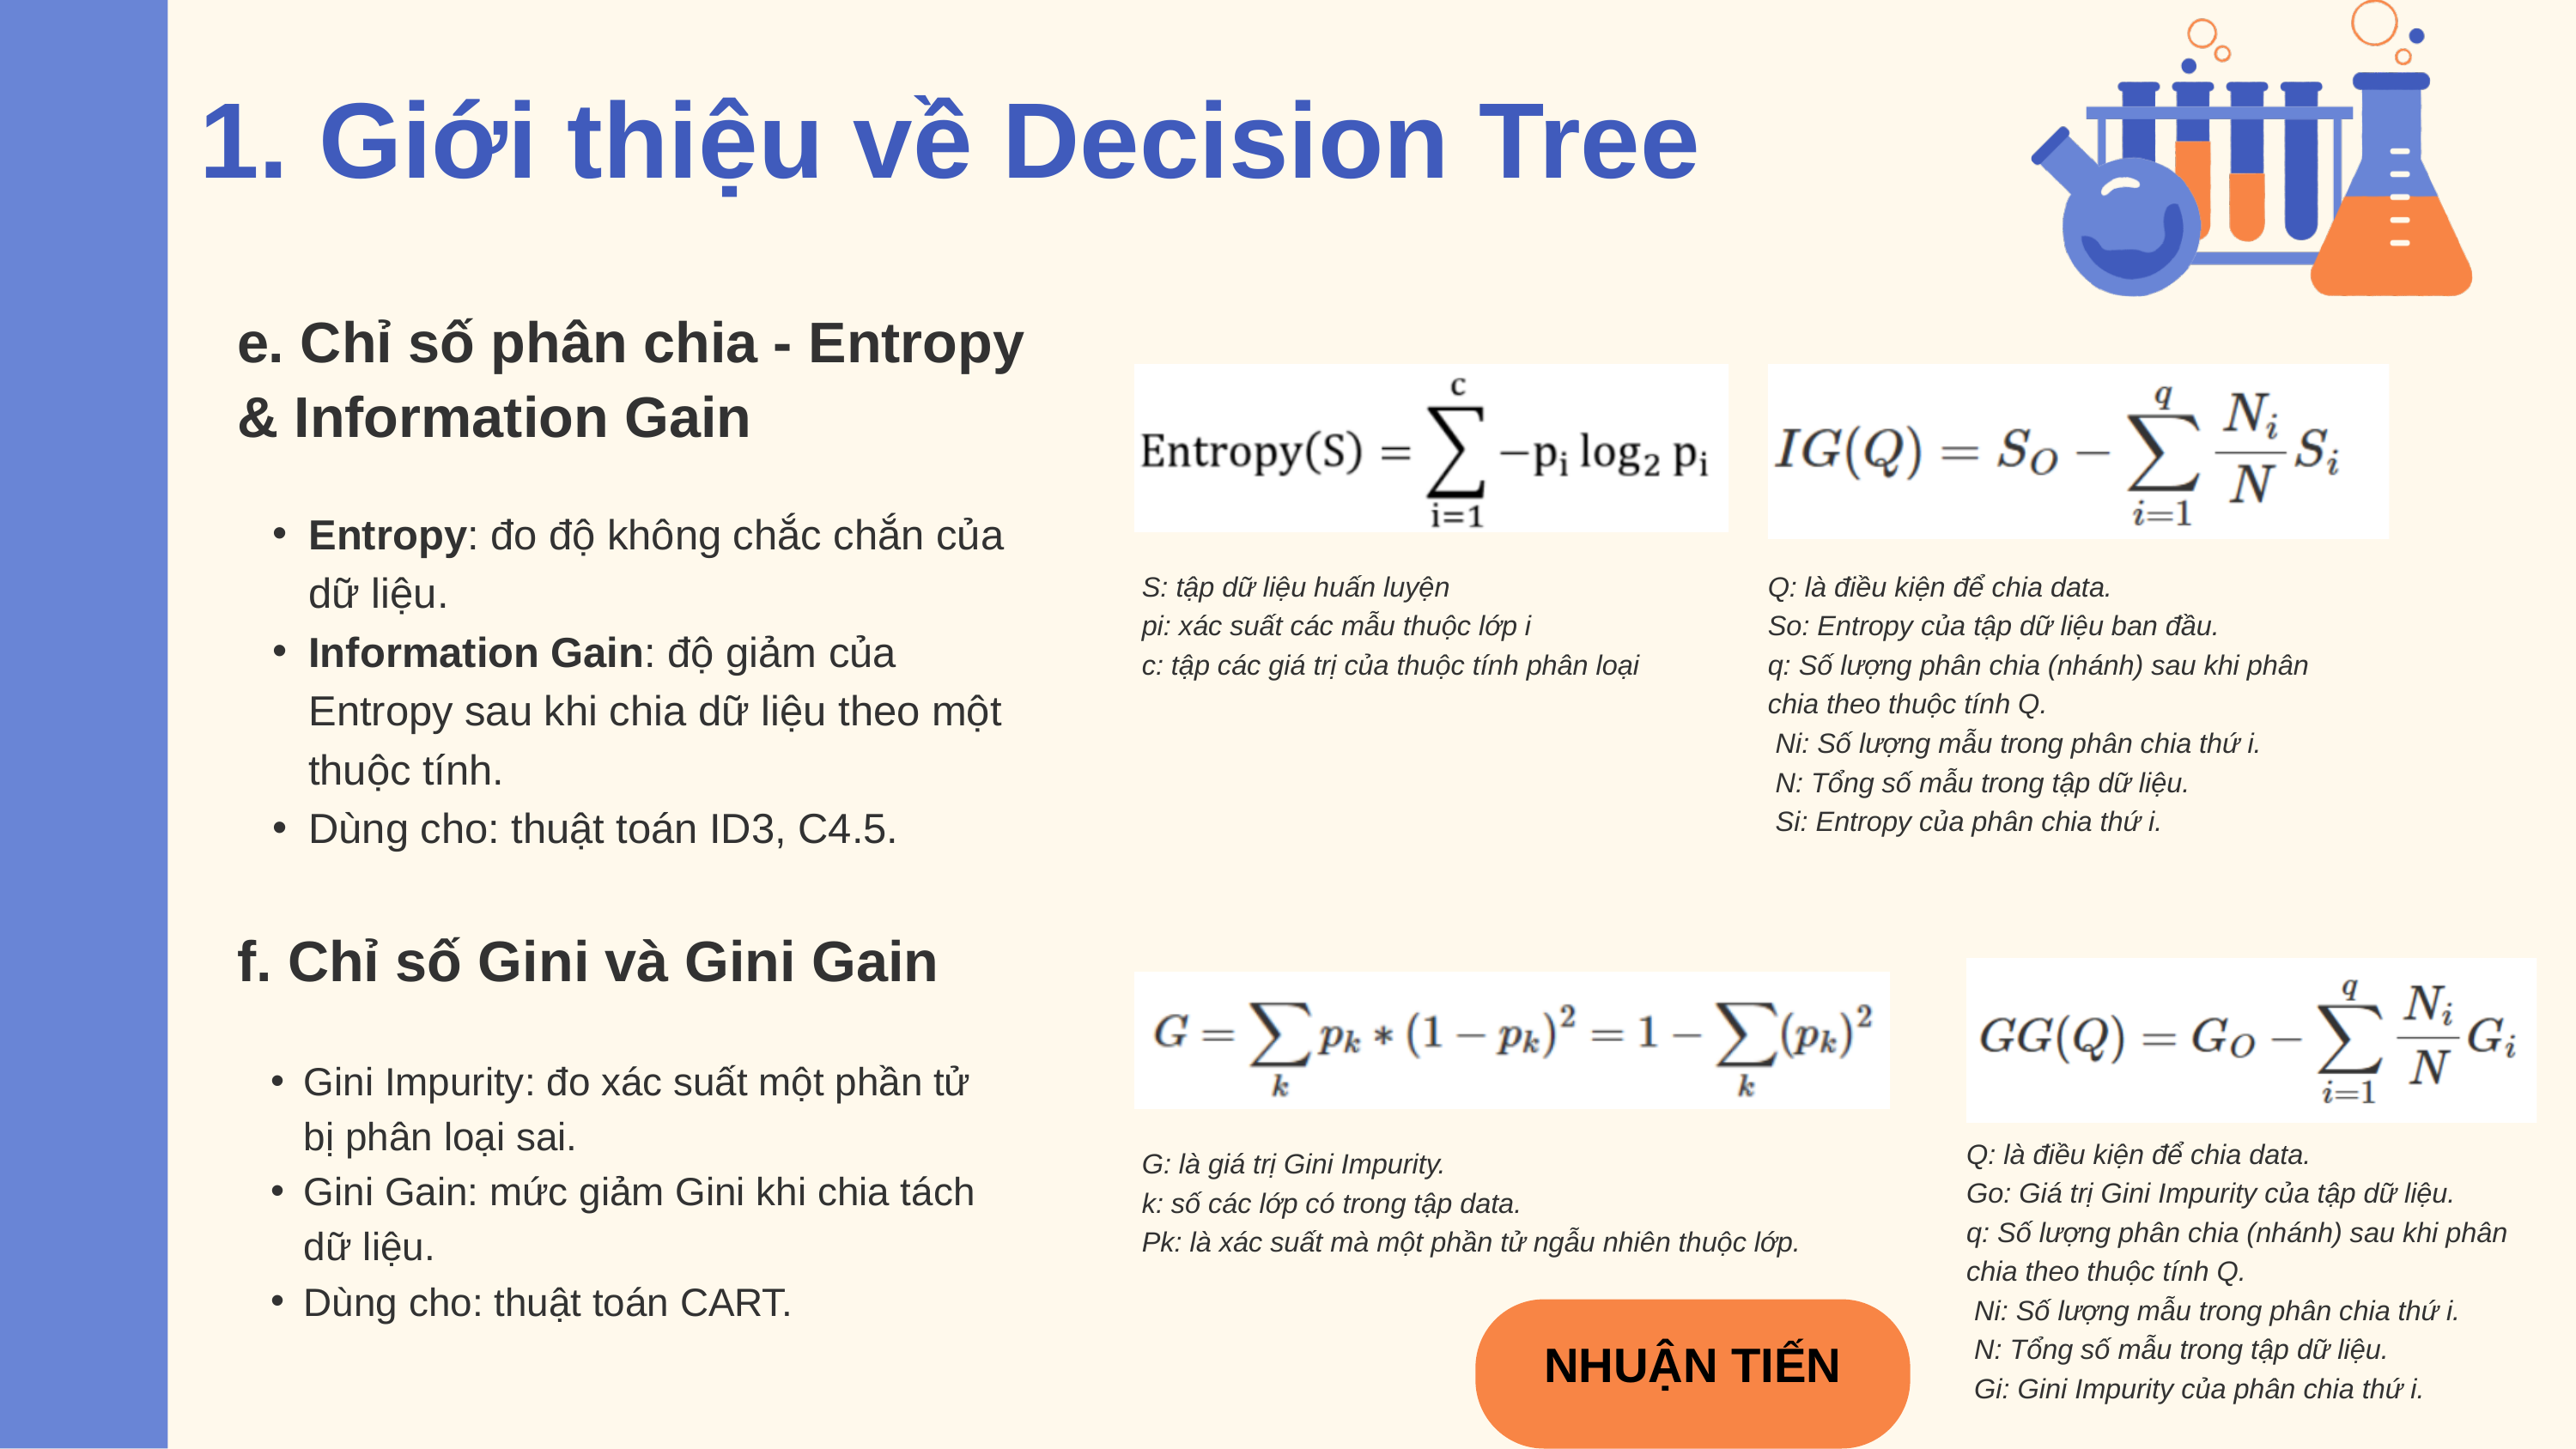

1. Giới thiệu về Decision Tree
e. Chỉ số phân chia - Entropy & Information Gain

Entropy: đo độ không chắc chắn của dữ liệu.
Information Gain: độ giảm của Entropy sau khi chia dữ liệu theo một thuộc tính.
Dùng cho: thuật toán ID3, C4.5.
 S: tập dữ liệu huấn luyện
 pi: xác suất các mẫu thuộc lớp i
 c: tập các giá trị của thuộc tính phân loại
Q: là điều kiện để chia data.
So: Entropy của tập dữ liệu ban đầu.
q: Số lượng phân chia (nhánh) sau khi phân chia theo thuộc tính Q.
 Ni: Số lượng mẫu trong phân chia thứ i.
 N: Tổng số mẫu trong tập dữ liệu.
 Si: Entropy của phân chia thứ i.
f. Chỉ số Gini và Gini Gain

Gini Impurity: đo xác suất một phần tử bị phân loại sai.
Gini Gain: mức giảm Gini khi chia tách dữ liệu.
Dùng cho: thuật toán CART.
Q: là điều kiện để chia data.
Go: Giá trị Gini Impurity của tập dữ liệu.
q: Số lượng phân chia (nhánh) sau khi phân chia theo thuộc tính Q.
 Ni: Số lượng mẫu trong phân chia thứ i.
 N: Tổng số mẫu trong tập dữ liệu.
 Gi: Gini Impurity của phân chia thứ i.
 G: là giá trị Gini Impurity.
 k: số các lớp có trong tập data.
 Pk: là xác suất mà một phần tử ngẫu nhiên thuộc lớp.

NHUẬN TIẾN